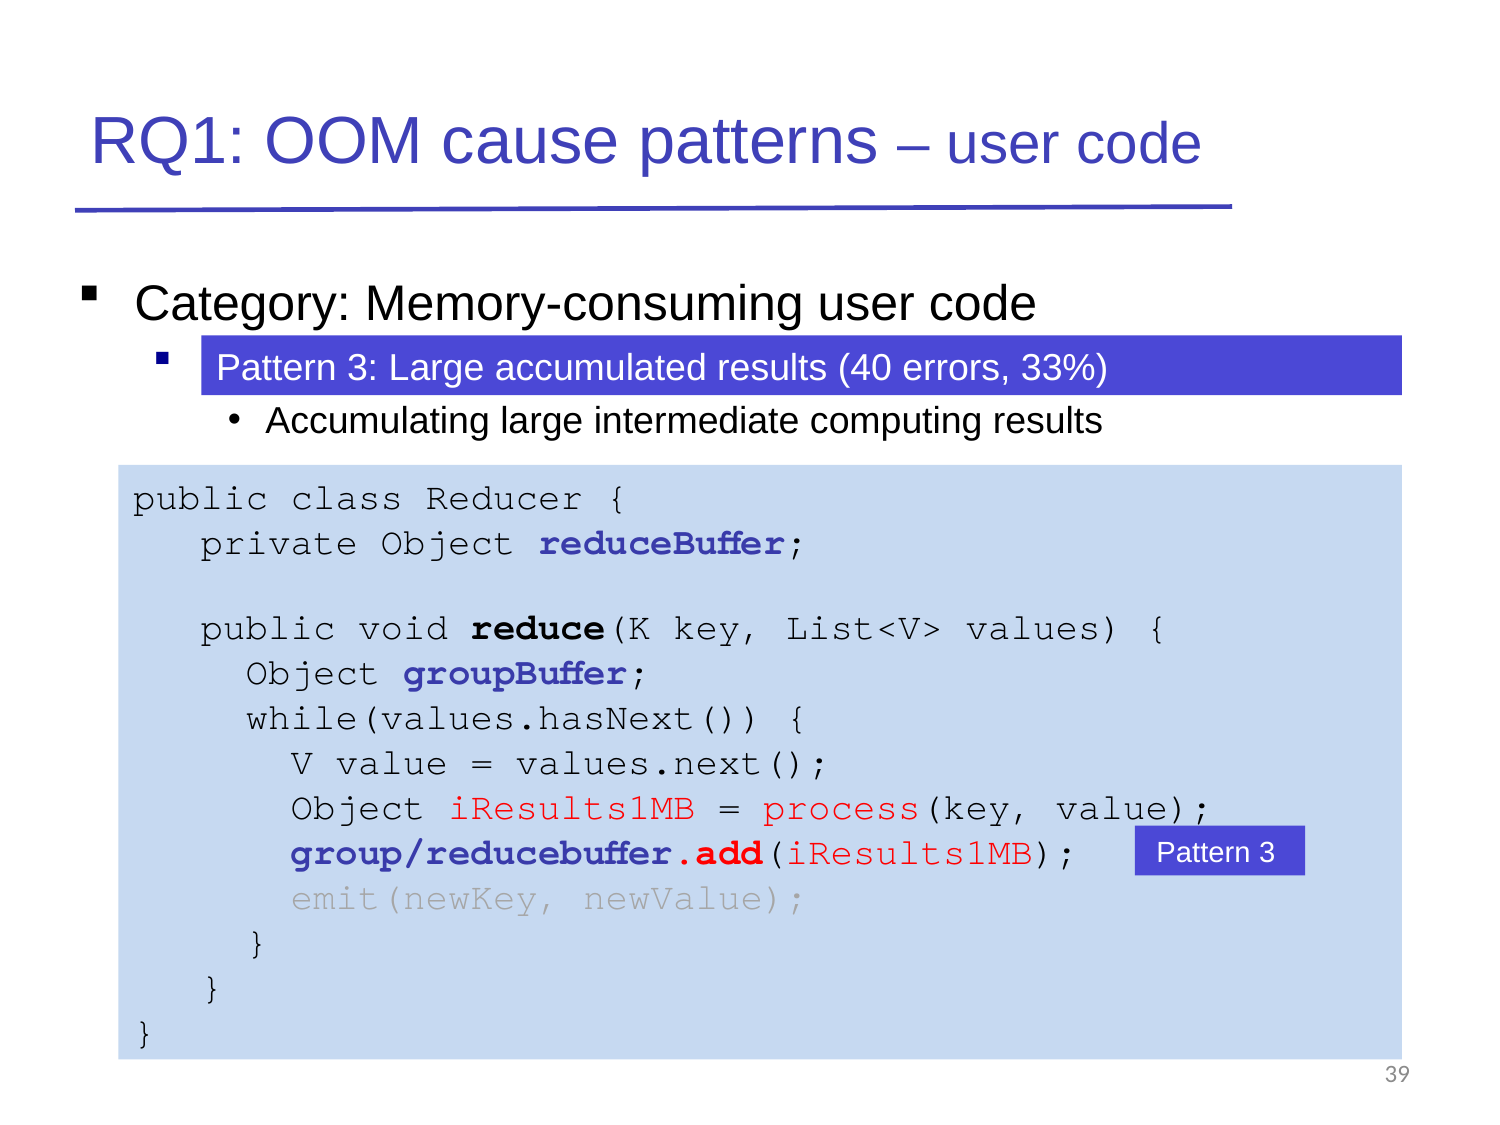

# RQ1: OOM cause patterns – user code
Category: Memory-consuming user code
Pattern 3: Large single key/value record (7 errors, 6%)
Accumulating large intermediate computing results

Pattern 3: Large accumulated results (40 errors, 33%)
public class Reducer {
   private Object reduceBuffer;

   public void reduce(K key, List<V> values) {
     Object groupBuffer;
     while(values.hasNext()) {
       V value = values.next();
       Object iResults1MB = process(key, value);
       group/reducebuffer.add(iResults1MB);
       emit(newKey, newValue);
     }
   }
}

Pattern 3
39